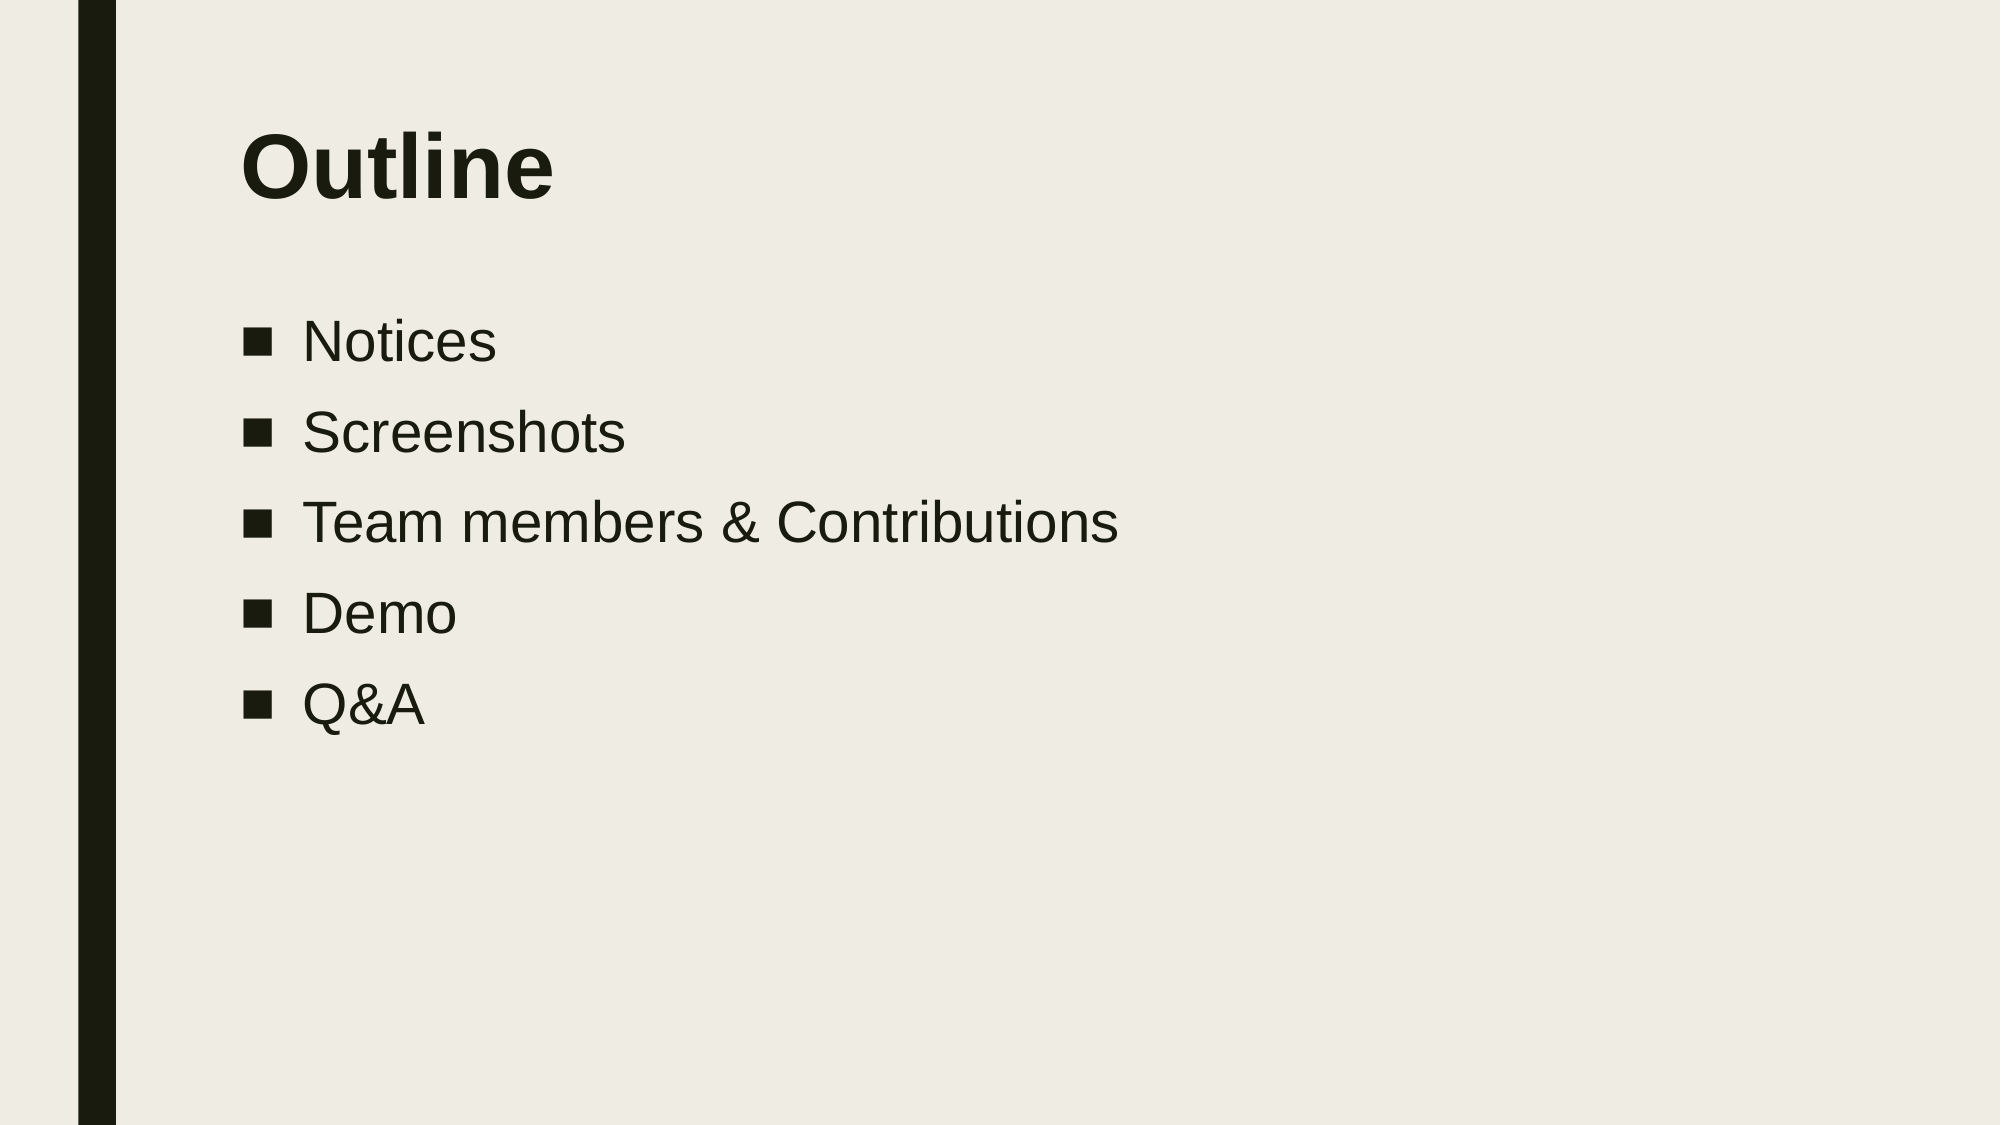

# Outline
Notices
Screenshots
Team members & Contributions
Demo
Q&A